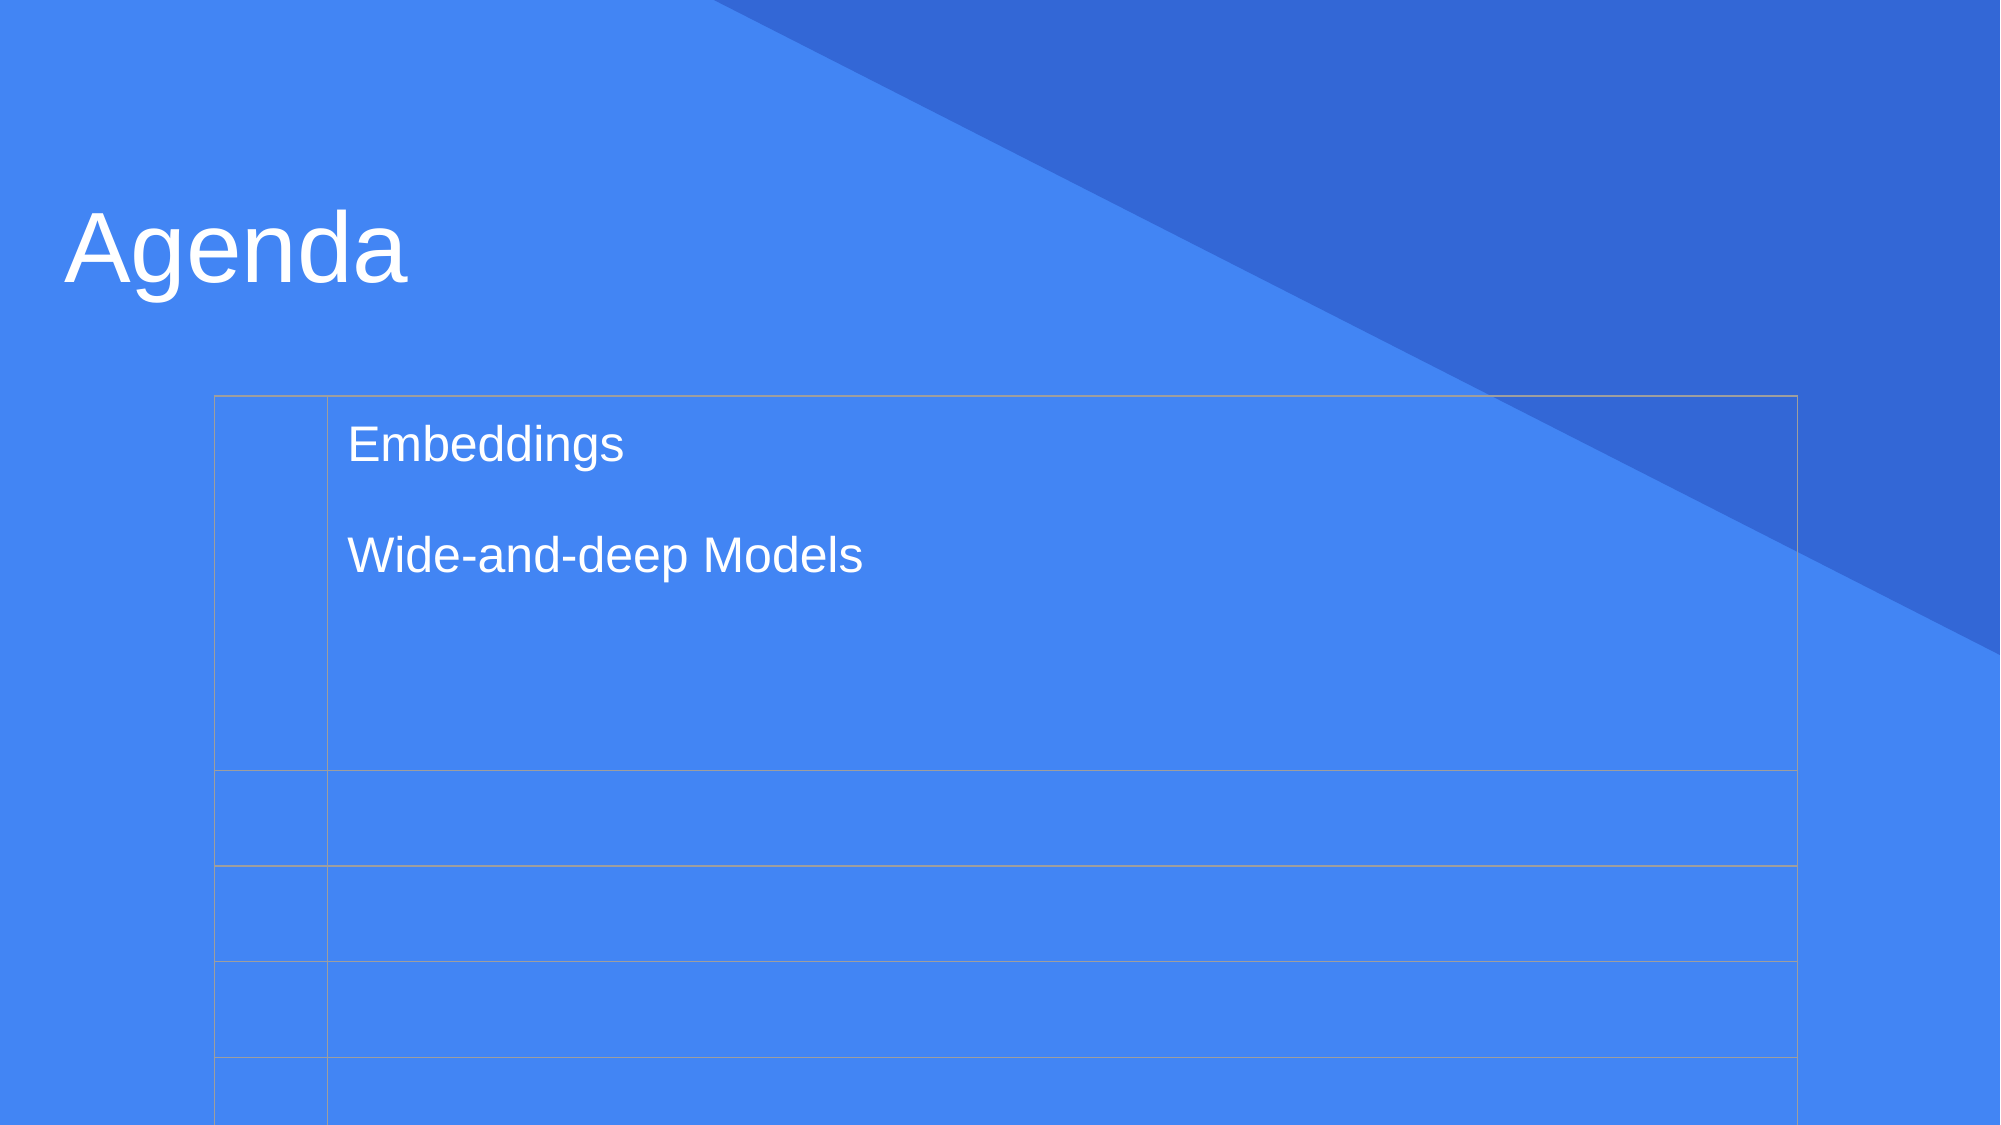

Agenda
|  | Embeddings Wide-and-deep Models |
| --- | --- |
|  |  |
|  |  |
|  |  |
|  |  |